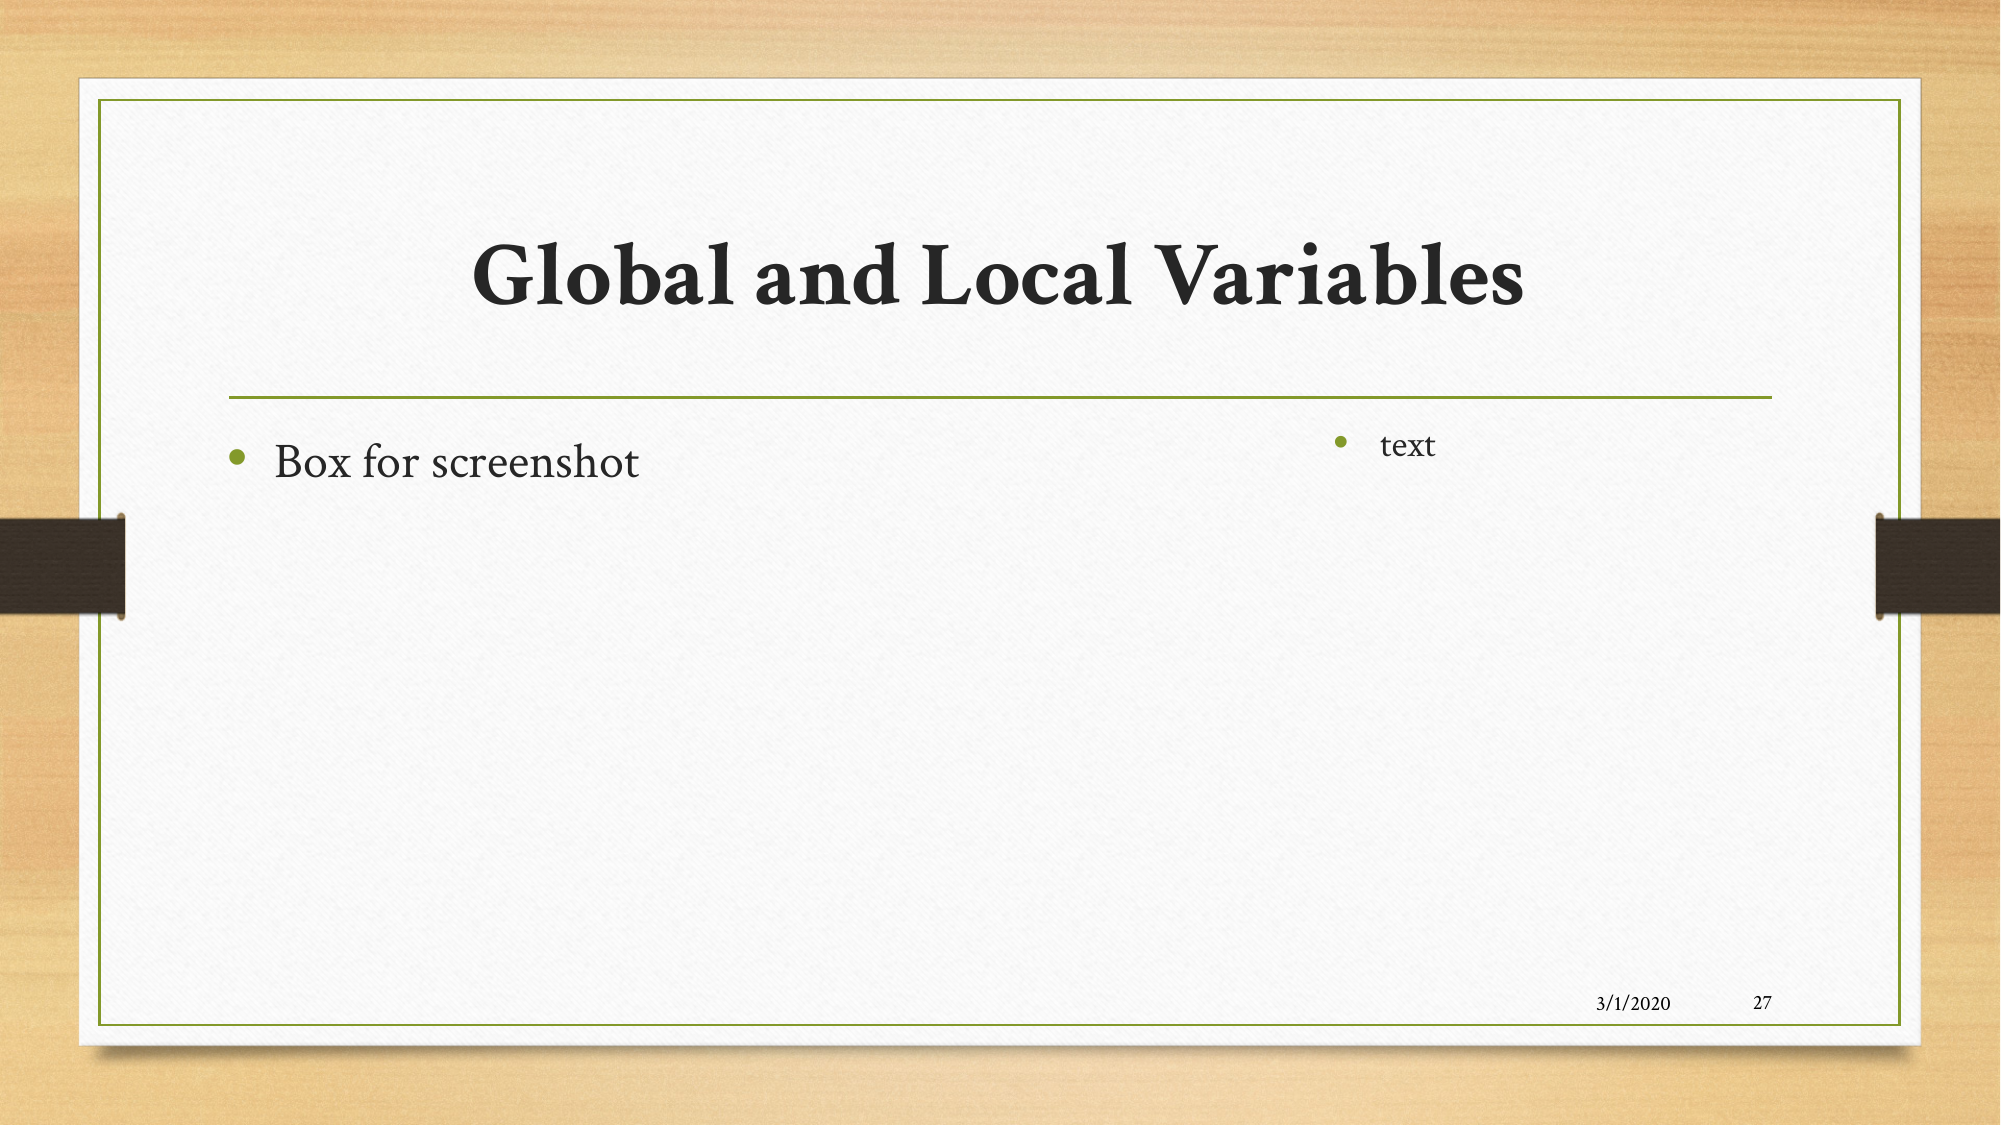

# Global and Local Variables
text
Box for screenshot
3/1/2020
27